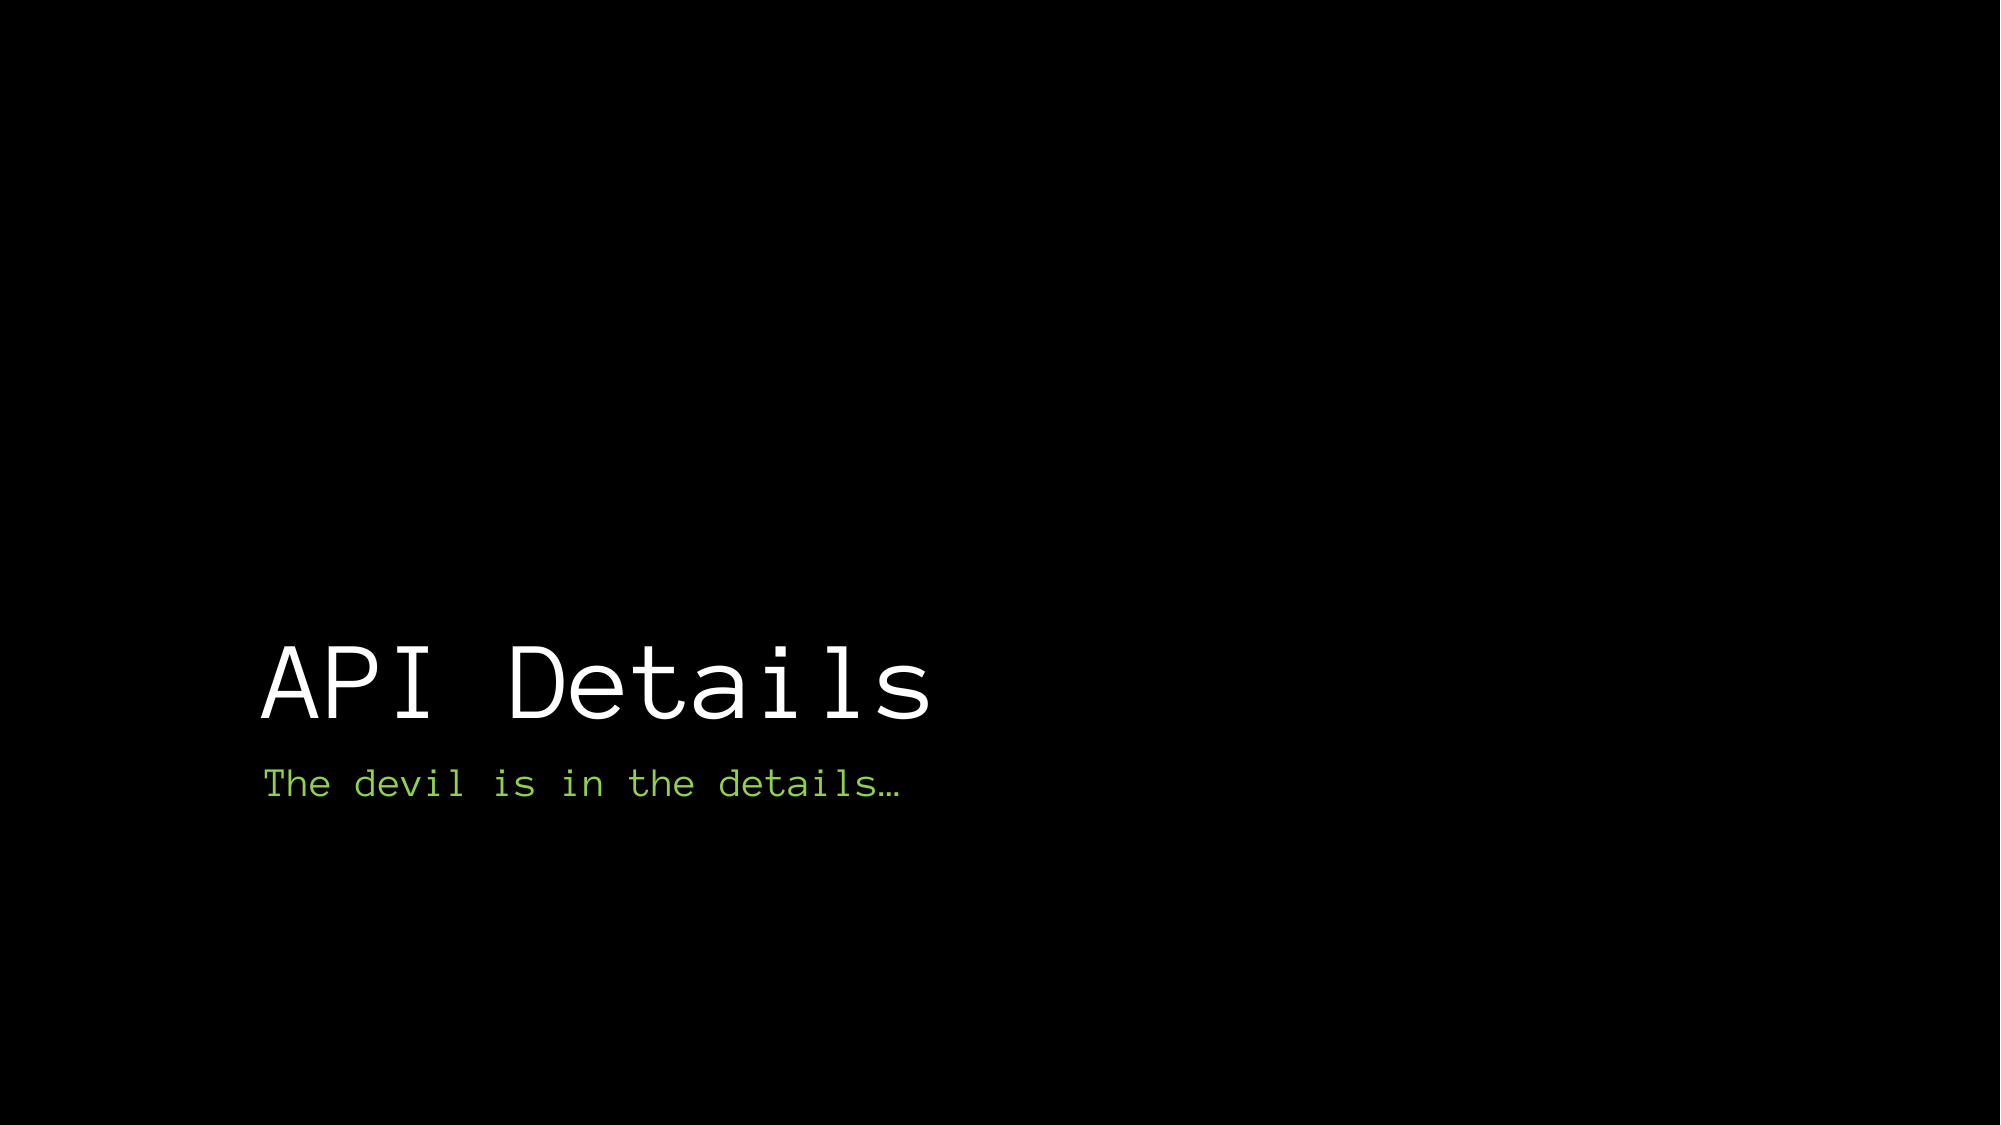

# API Details
The devil is in the details…